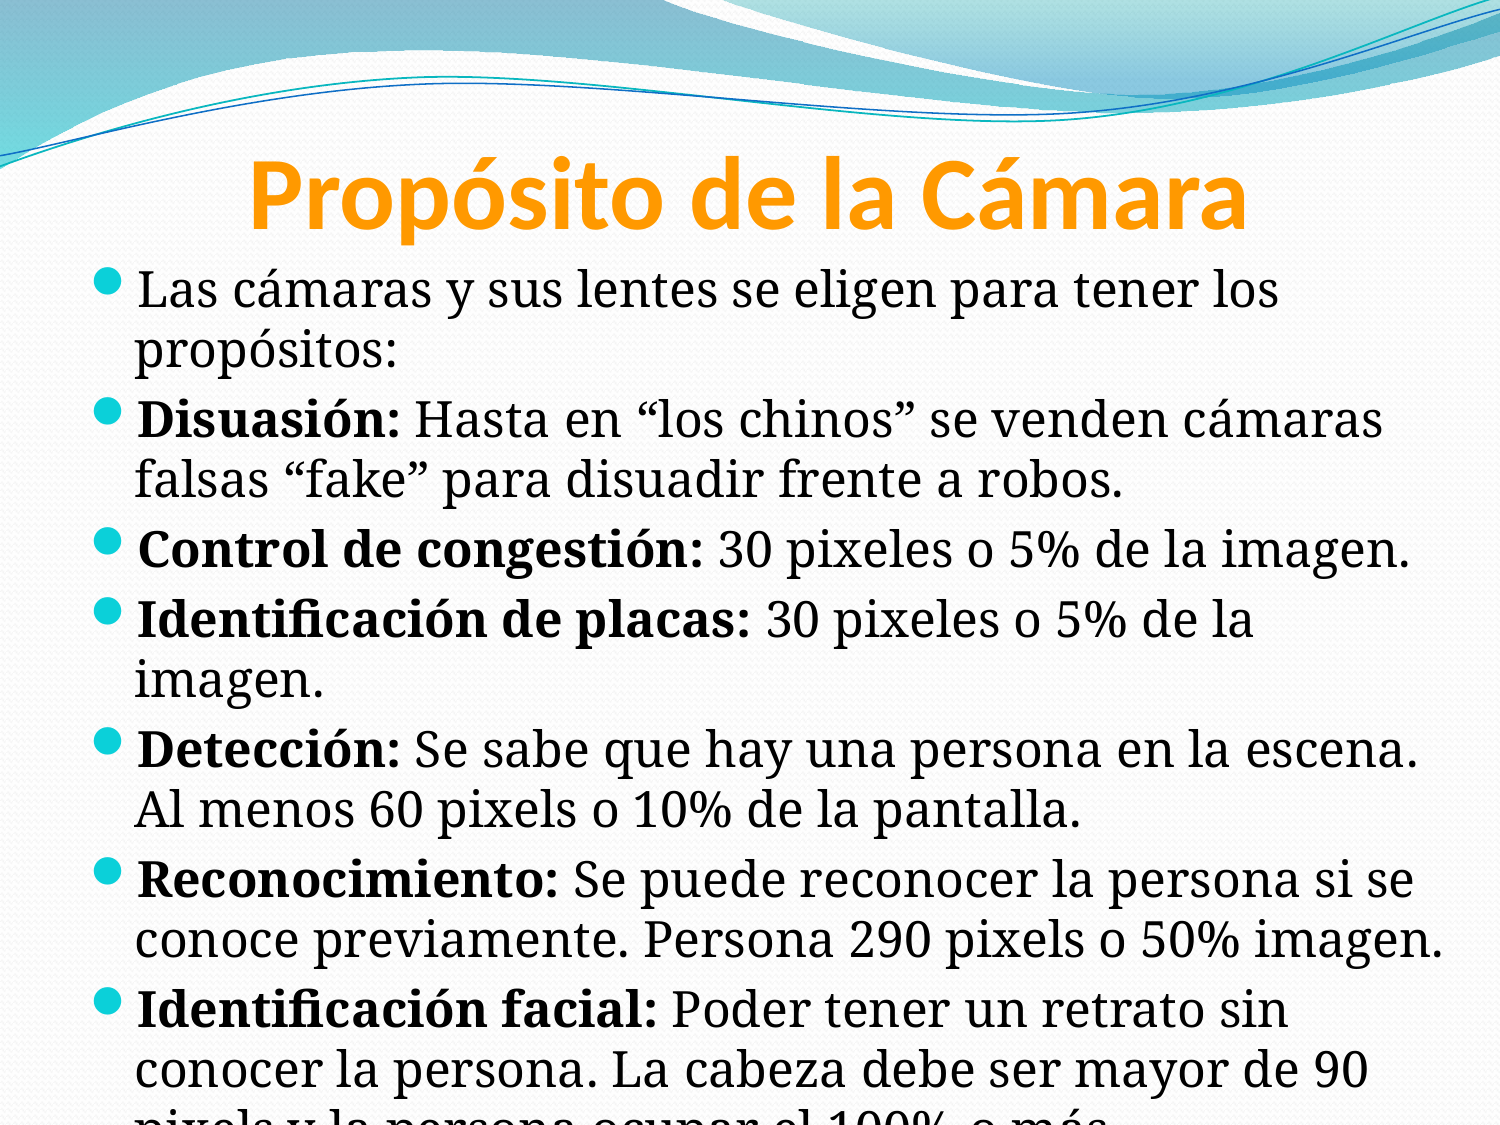

# Propósito de la Cámara
Las cámaras y sus lentes se eligen para tener los propósitos:
Disuasión: Hasta en “los chinos” se venden cámaras falsas “fake” para disuadir frente a robos.
Control de congestión: 30 pixeles o 5% de la imagen.
Identificación de placas: 30 pixeles o 5% de la imagen.
Detección: Se sabe que hay una persona en la escena. Al menos 60 pixels o 10% de la pantalla.
Reconocimiento: Se puede reconocer la persona si se conoce previamente. Persona 290 pixels o 50% imagen.
Identificación facial: Poder tener un retrato sin conocer la persona. La cabeza debe ser mayor de 90 pixels y la persona ocupar el 100% o más.